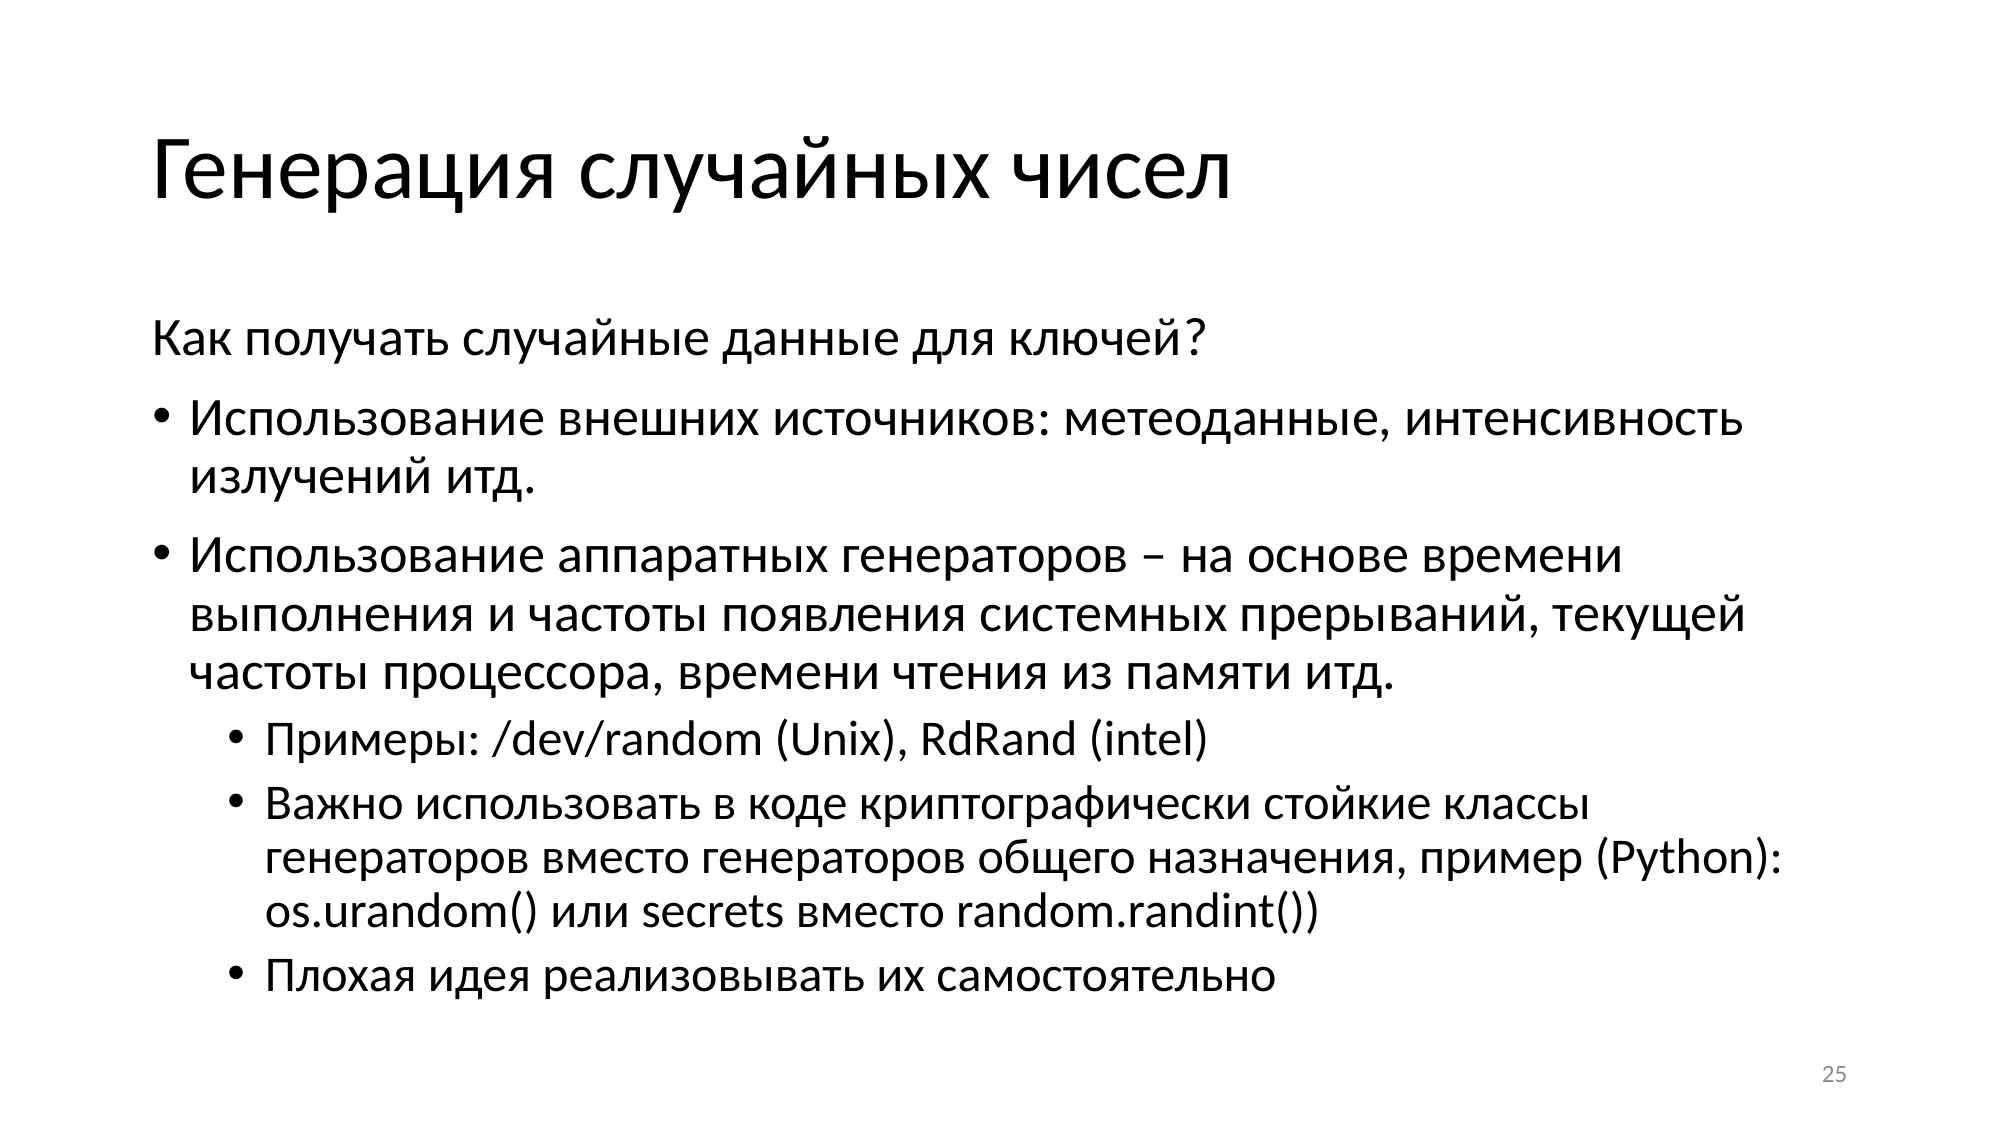

# Генерация случайных чисел
Как получать случайные данные для ключей?
Использование внешних источников: метеоданные, интенсивность излучений итд.
Использование аппаратных генераторов – на основе времени выполнения и частоты появления системных прерываний, текущей частоты процессора, времени чтения из памяти итд.
Примеры: /dev/random (Unix), RdRand (intel)
Важно использовать в коде криптографически стойкие классы генераторов вместо генераторов общего назначения, пример (Python): os.urandom() или secrets вместо random.randint())
Плохая идея реализовывать их самостоятельно
25